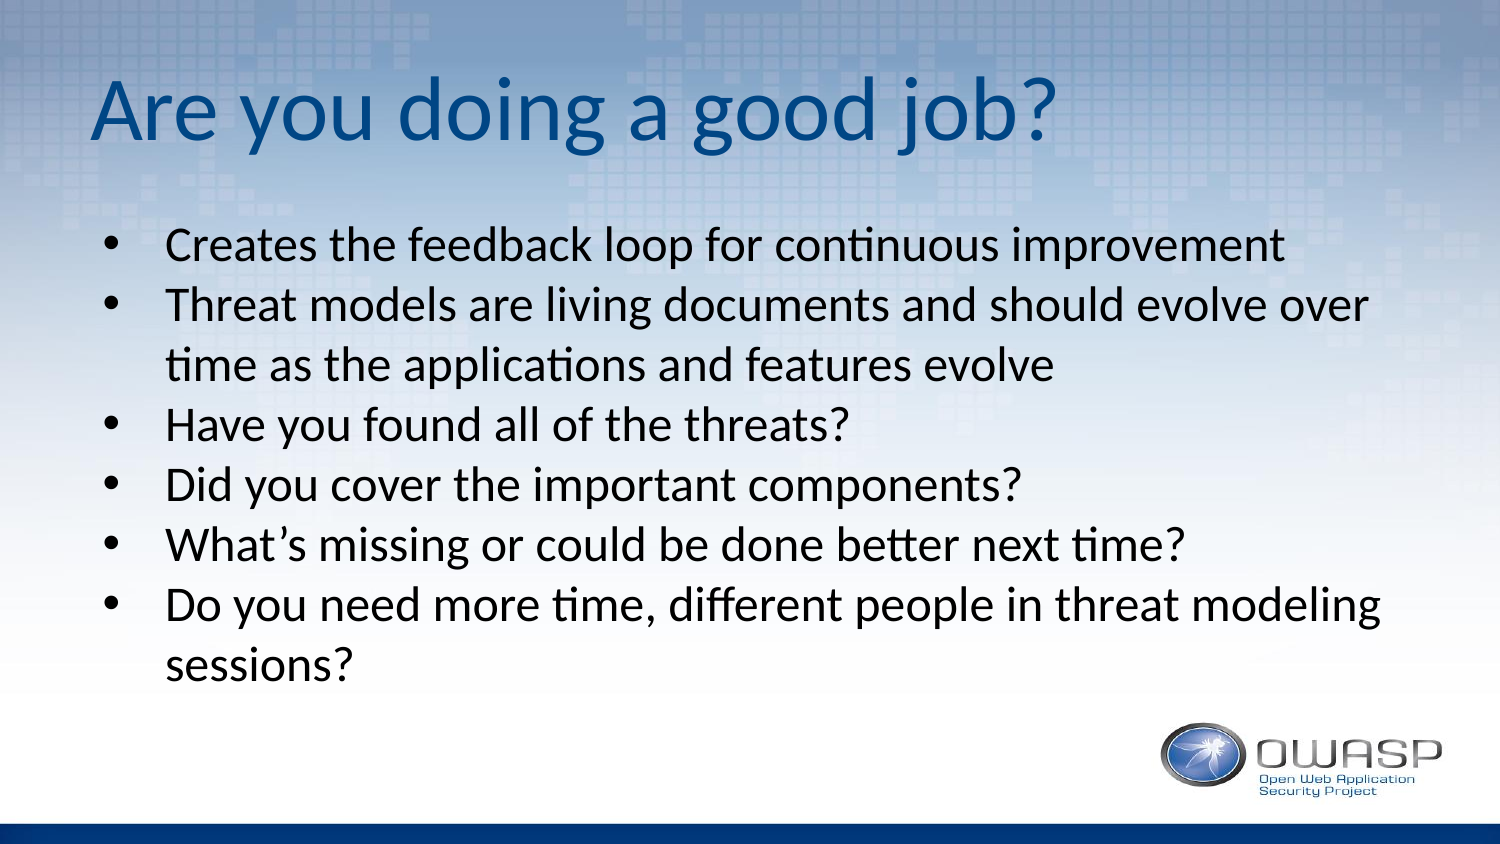

# Are you doing a good job?
Creates the feedback loop for continuous improvement
Threat models are living documents and should evolve over time as the applications and features evolve
Have you found all of the threats?
Did you cover the important components?
What’s missing or could be done better next time?
Do you need more time, different people in threat modeling sessions?